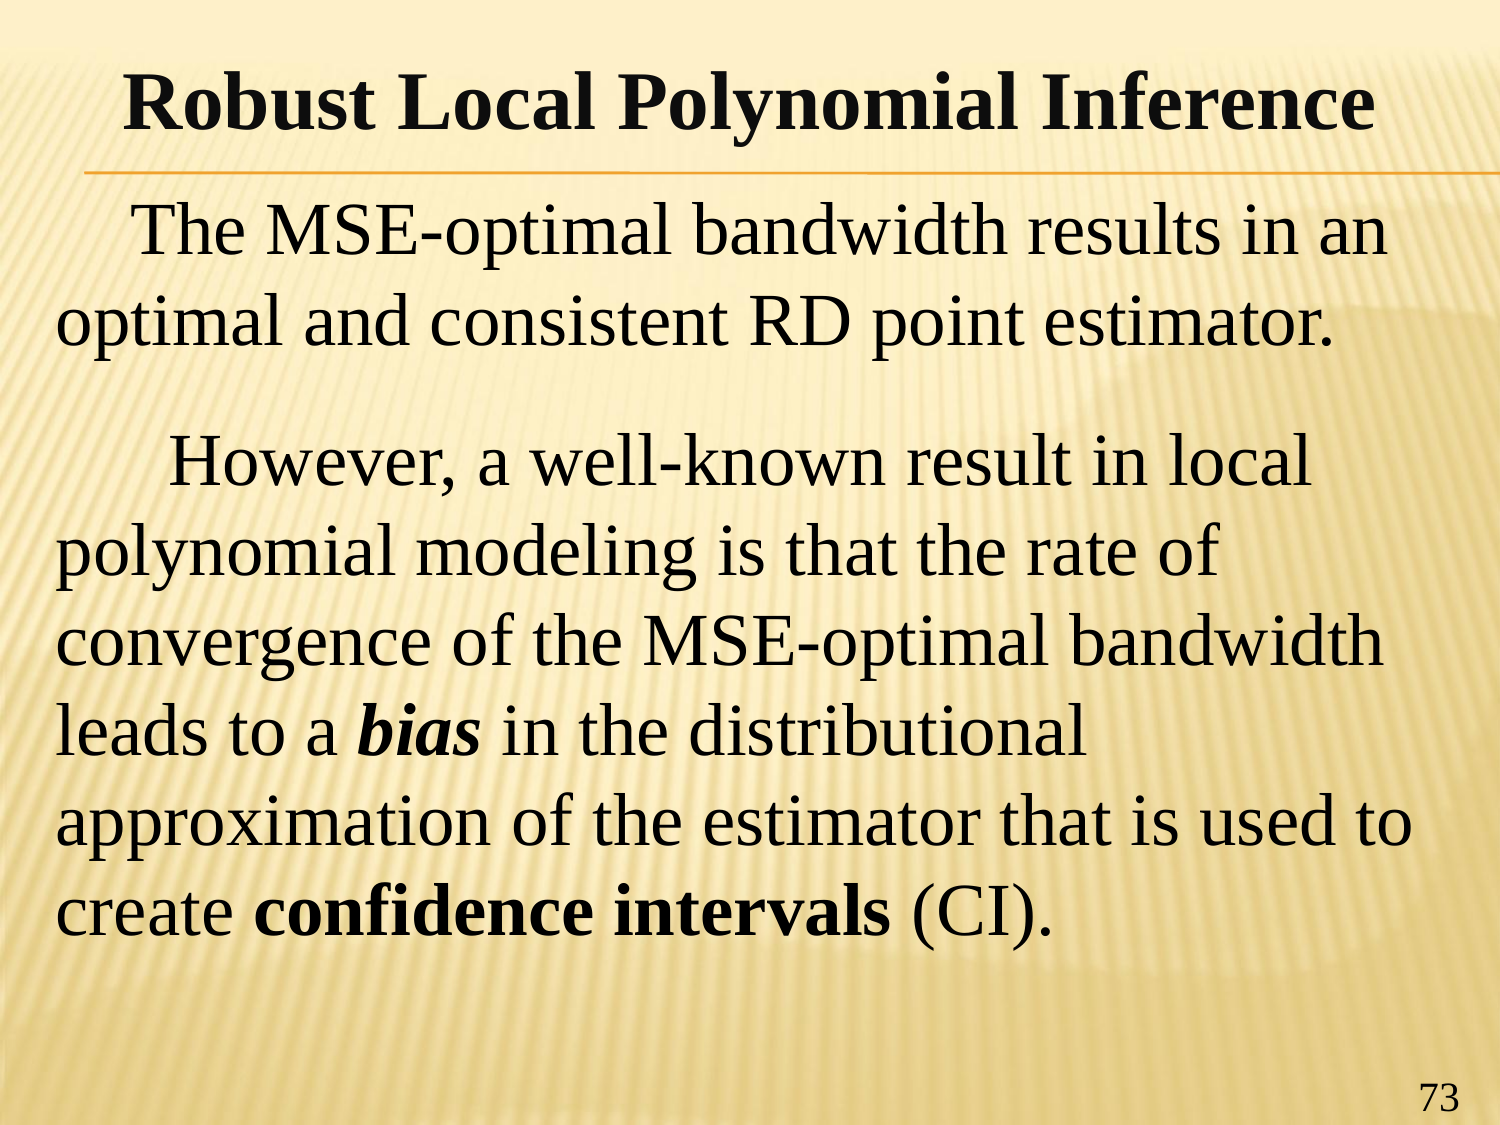

Robust Local Polynomial Inference
    The MSE-optimal bandwidth results in an optimal and consistent RD point estimator.
      However, a well-known result in local polynomial modeling is that the rate of convergence of the MSE-optimal bandwidth leads to a bias in the distributional approximation of the estimator that is used to create confidence intervals (CI).
73